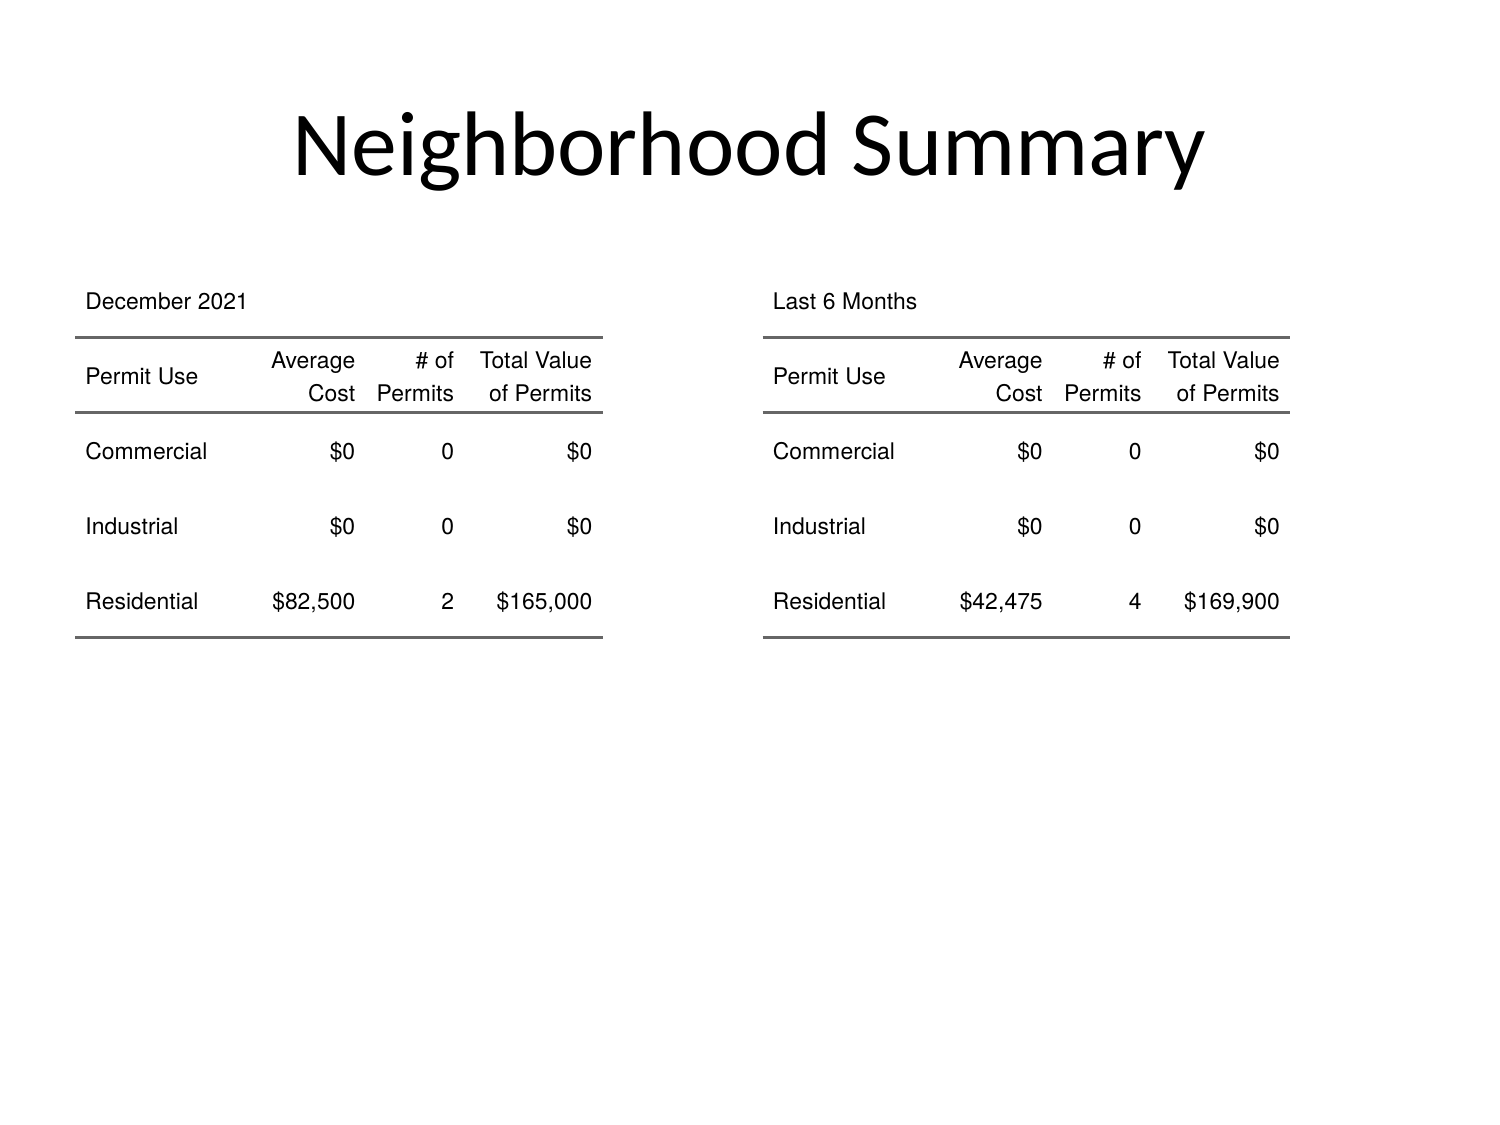

# Neighborhood Summary
| December 2021 | December 2021 | December 2021 | December 2021 |
| --- | --- | --- | --- |
| Permit Use | Average Cost | # of Permits | Total Value of Permits |
| Commercial | $0 | 0 | $0 |
| Industrial | $0 | 0 | $0 |
| Residential | $82,500 | 2 | $165,000 |
| Last 6 Months | Last 6 Months | Last 6 Months | Last 6 Months |
| --- | --- | --- | --- |
| Permit Use | Average Cost | # of Permits | Total Value of Permits |
| Commercial | $0 | 0 | $0 |
| Industrial | $0 | 0 | $0 |
| Residential | $42,475 | 4 | $169,900 |